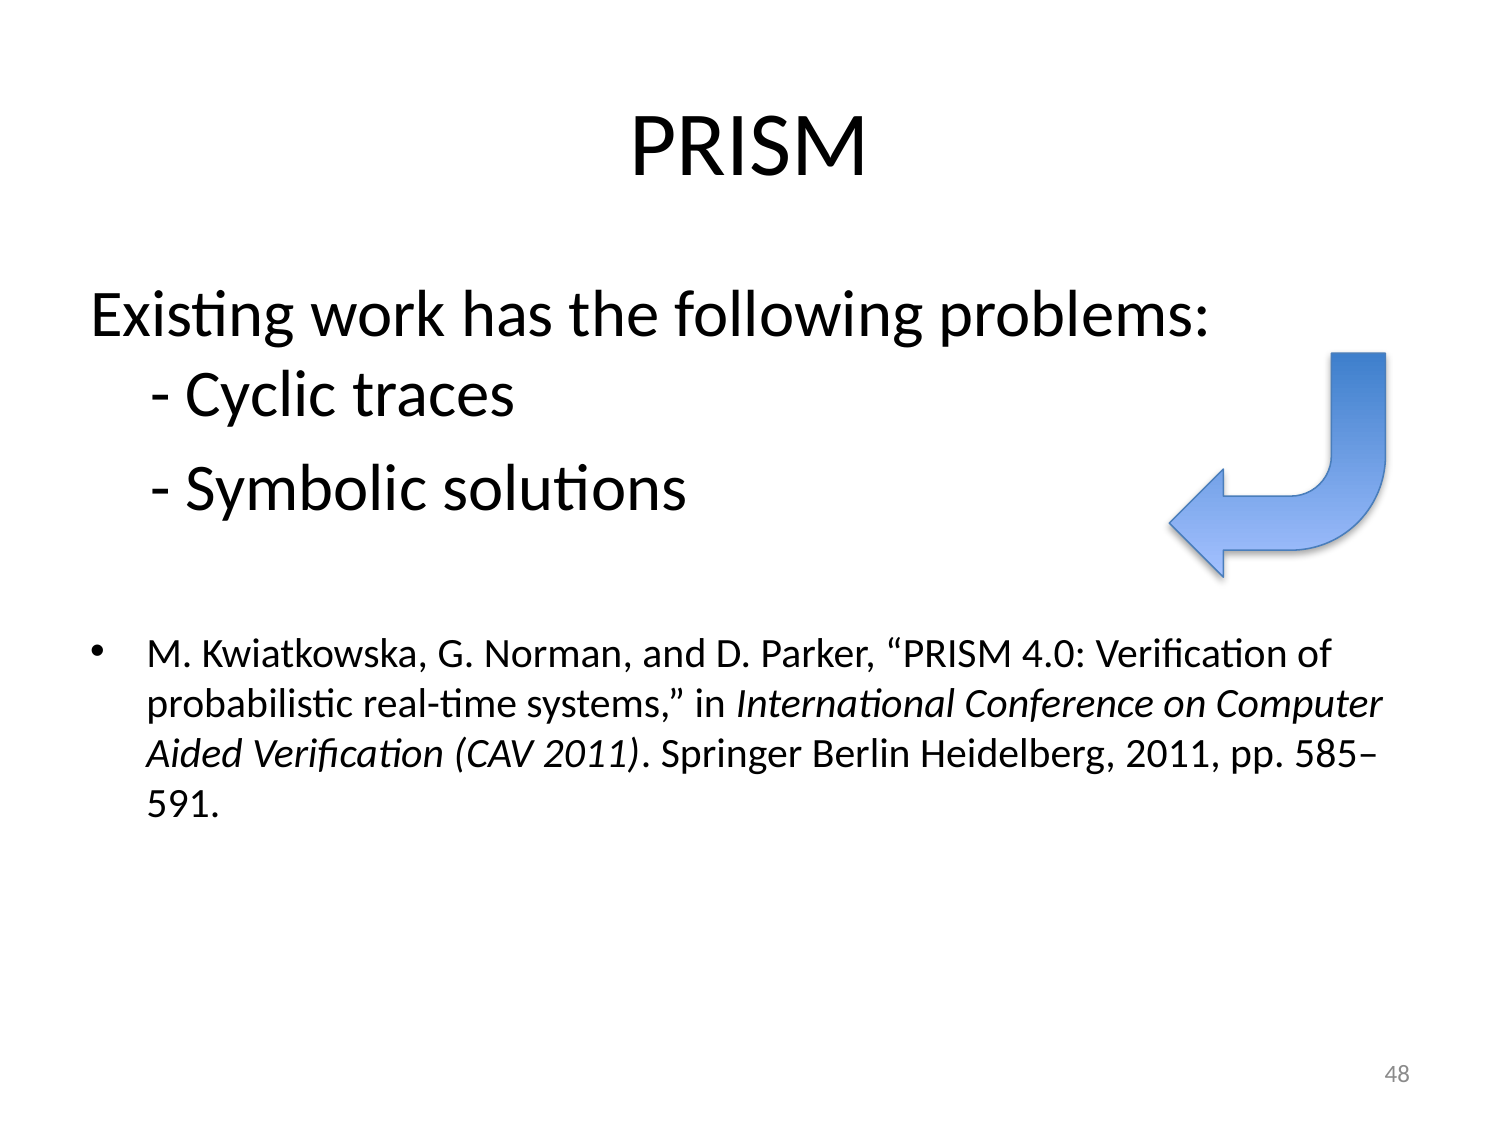

# PRISM
Existing work has the following problems:
    - Cyclic traces
    - Symbolic solutions

M. Kwiatkowska, G. Norman, and D. Parker, “PRISM 4.0: Verification of probabilistic real-time systems,” in International Conference on Computer Aided Verification (CAV 2011). Springer Berlin Heidelberg, 2011, pp. 585–591.

48